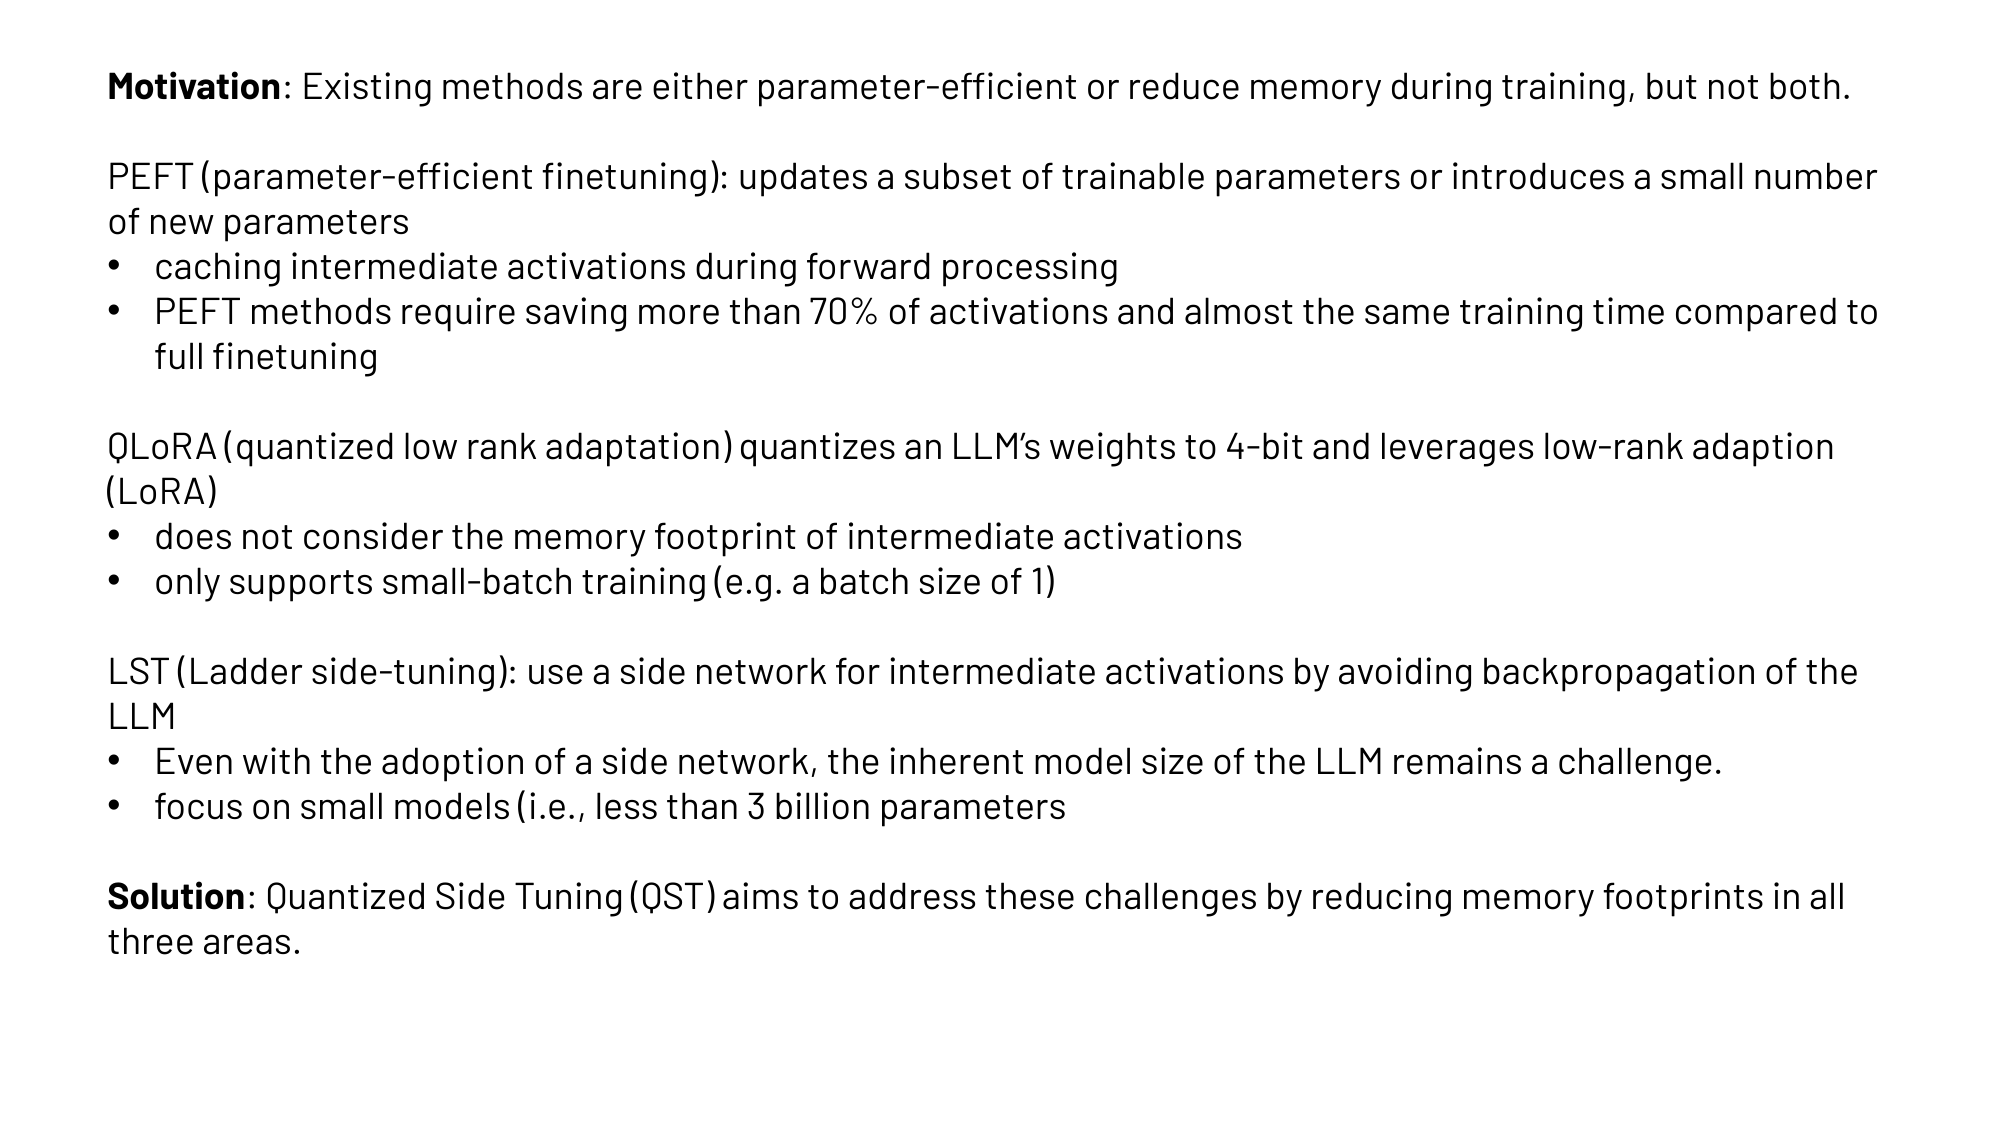

Motivation: Existing methods are either parameter-efficient or reduce memory during training, but not both.

PEFT (parameter-efficient finetuning): updates a subset of trainable parameters or introduces a small number of new parameters
caching intermediate activations during forward processing
PEFT methods require saving more than 70% of activations and almost the same training time compared to full finetuning

QLoRA (quantized low rank adaptation) quantizes an LLM’s weights to 4-bit and leverages low-rank adaption (LoRA)
does not consider the memory footprint of intermediate activations
only supports small-batch training (e.g. a batch size of 1)

LST (Ladder side-tuning): use a side network for intermediate activations by avoiding backpropagation of the LLM
Even with the adoption of a side network, the inherent model size of the LLM remains a challenge.
focus on small models (i.e., less than 3 billion parameters

Solution: Quantized Side Tuning (QST) aims to address these challenges by reducing memory footprints in all three areas.